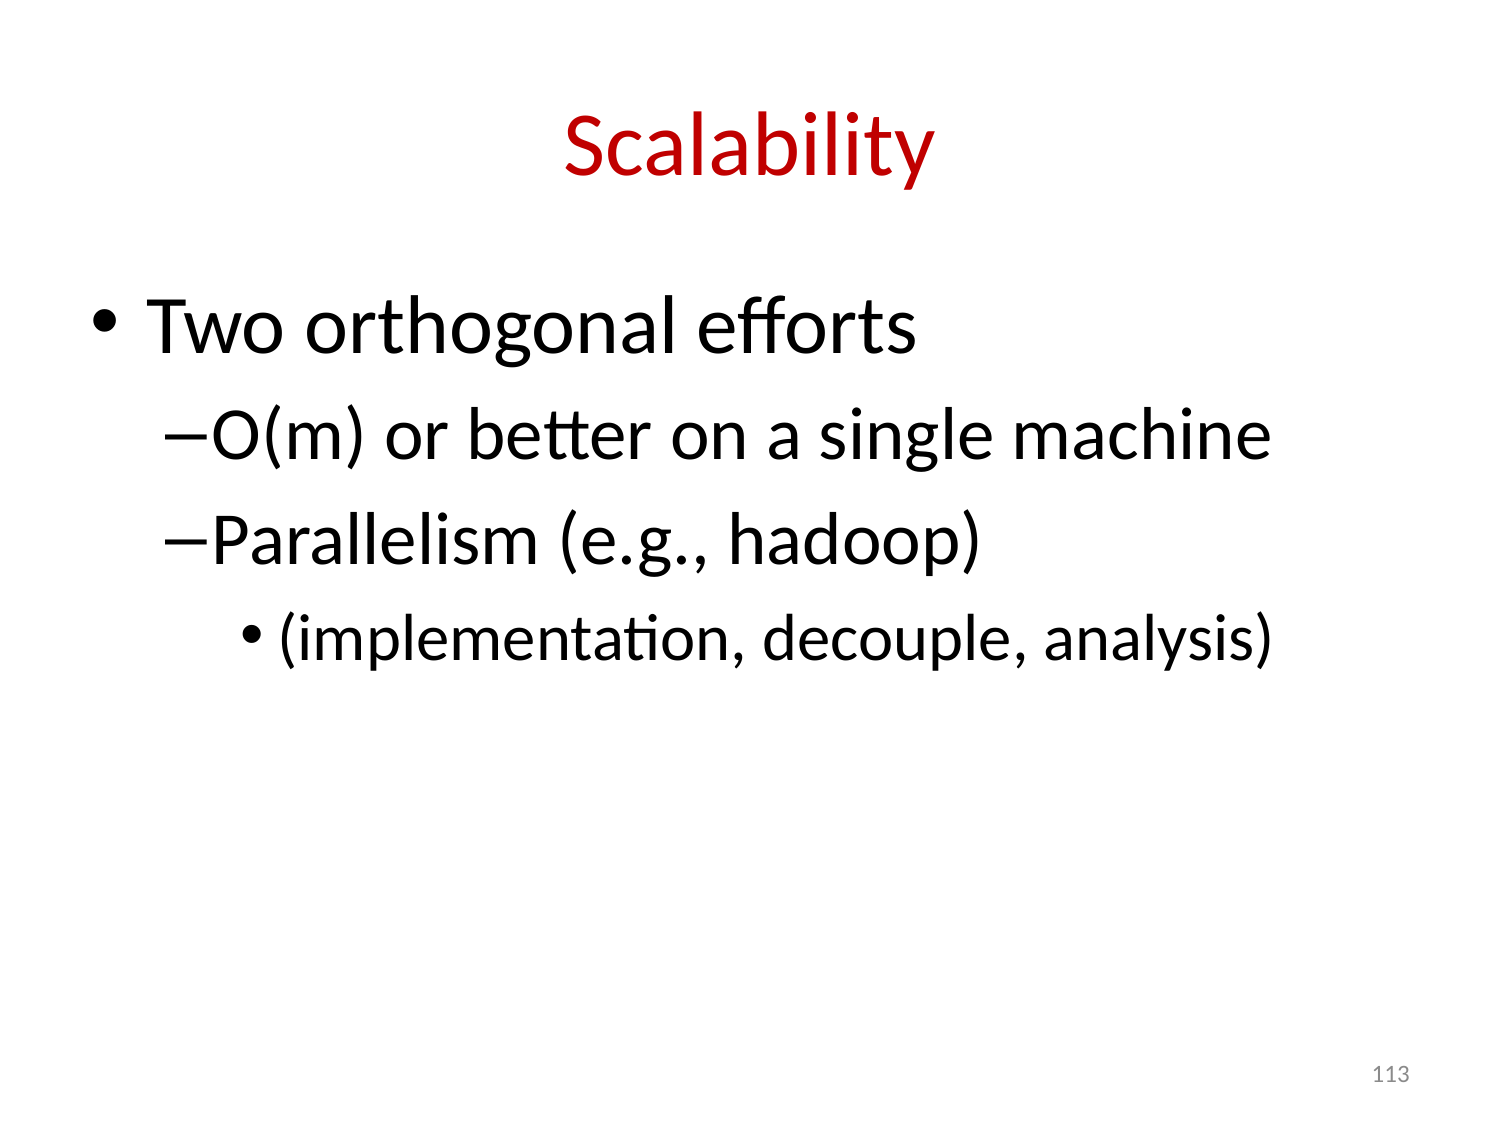

# Scalability
Two orthogonal efforts
O(m) or better on a single machine
Parallelism (e.g., hadoop)
(implementation, decouple, analysis)
113